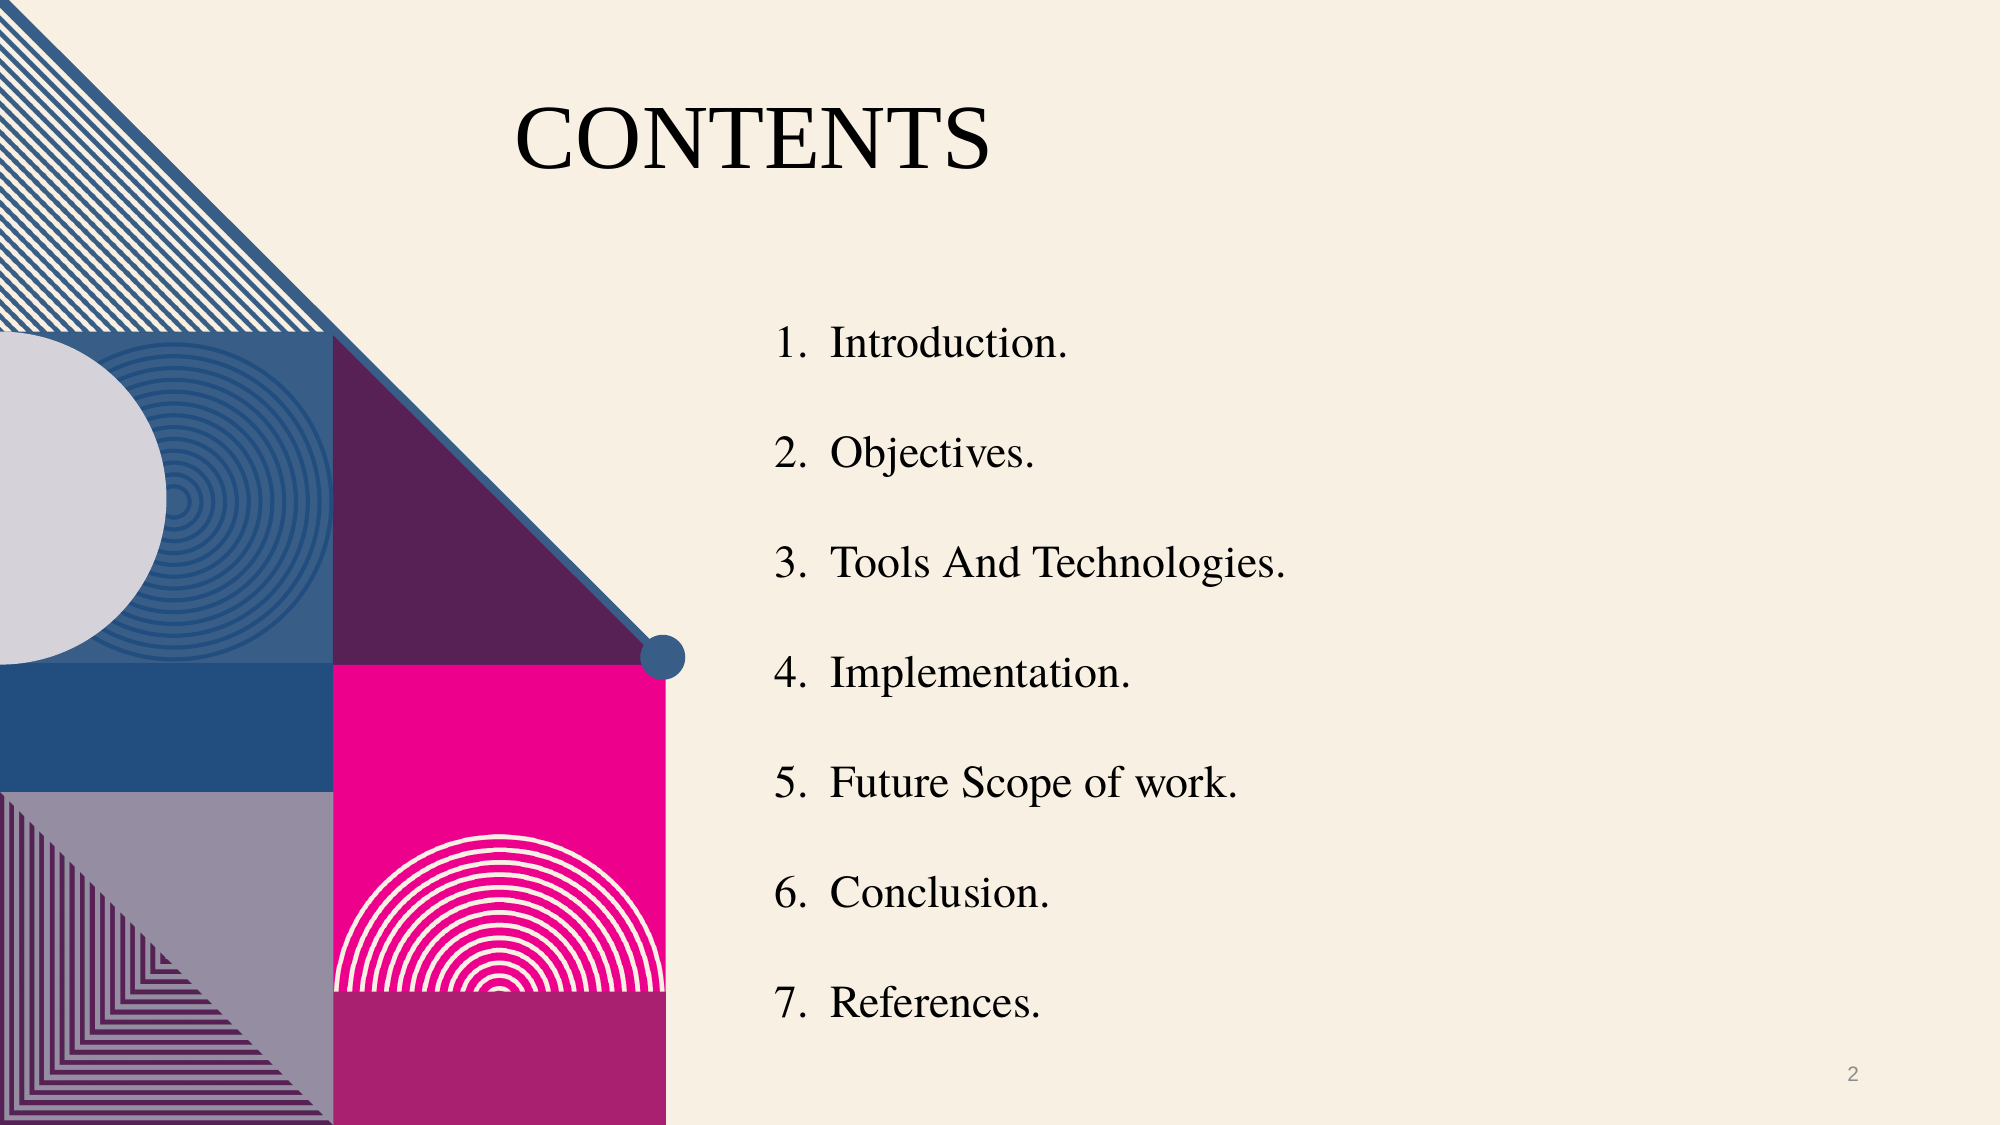

# Contents
Introduction.
Objectives.
Tools And Technologies.
Implementation.
Future Scope of work.
Conclusion.
References.
2